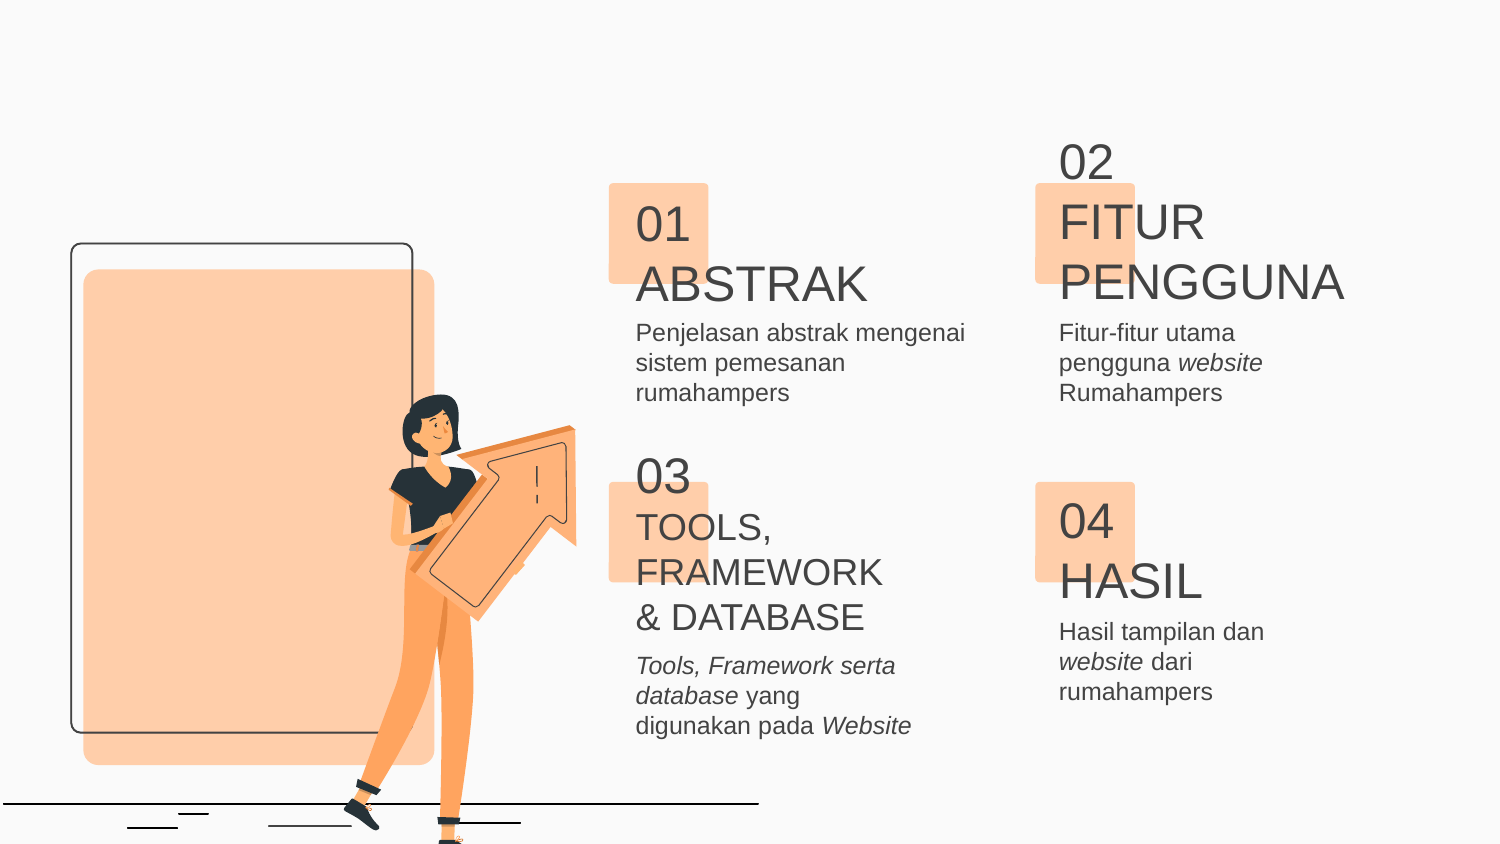

02
FITUR PENGGUNA
# 01 ABSTRAK
Penjelasan abstrak mengenai sistem pemesanan rumahampers
Fitur-fitur utama pengguna website Rumahampers

04
HASIL
Hasil tampilan dan website dari rumahampers
03
TOOLS, FRAMEWORK
& DATABASE
Tools, Framework serta database yang digunakan pada Website